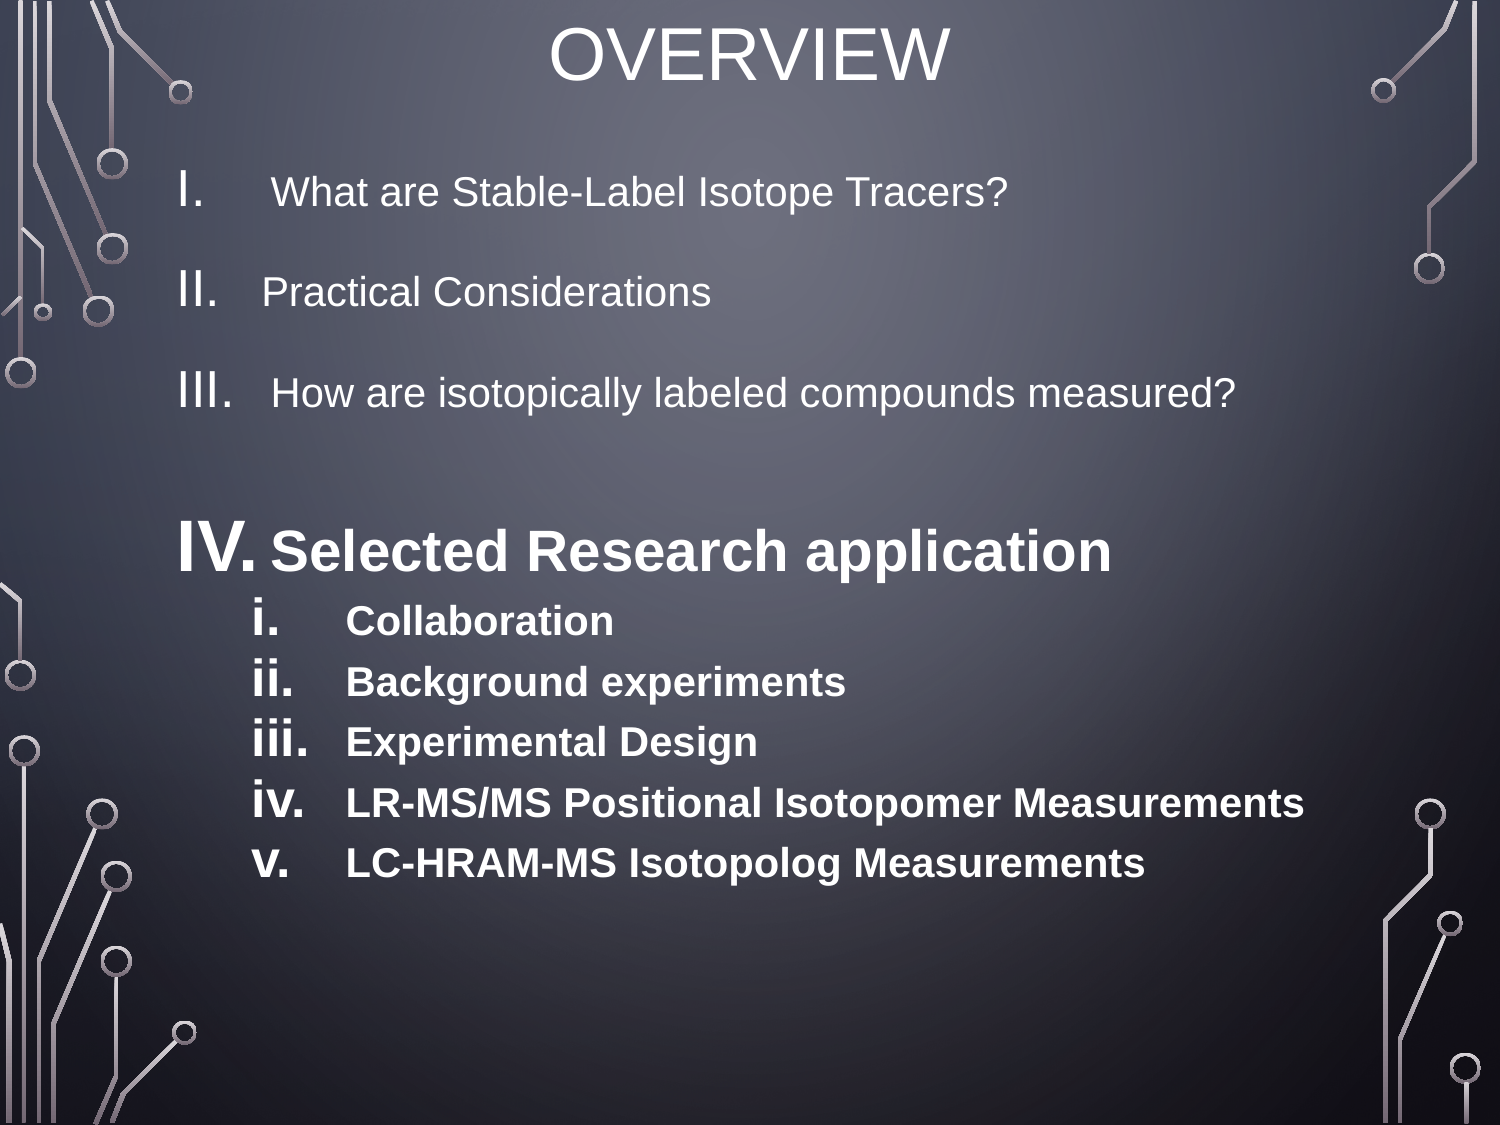

# Overview
What are Stable-Label Isotope Tracers?

Practical Considerations

How are isotopically labeled compounds measured?

Selected Research application
Collaboration
Background experiments
Experimental Design
LR-MS/MS Positional Isotopomer Measurements
LC-HRAM-MS Isotopolog Measurements